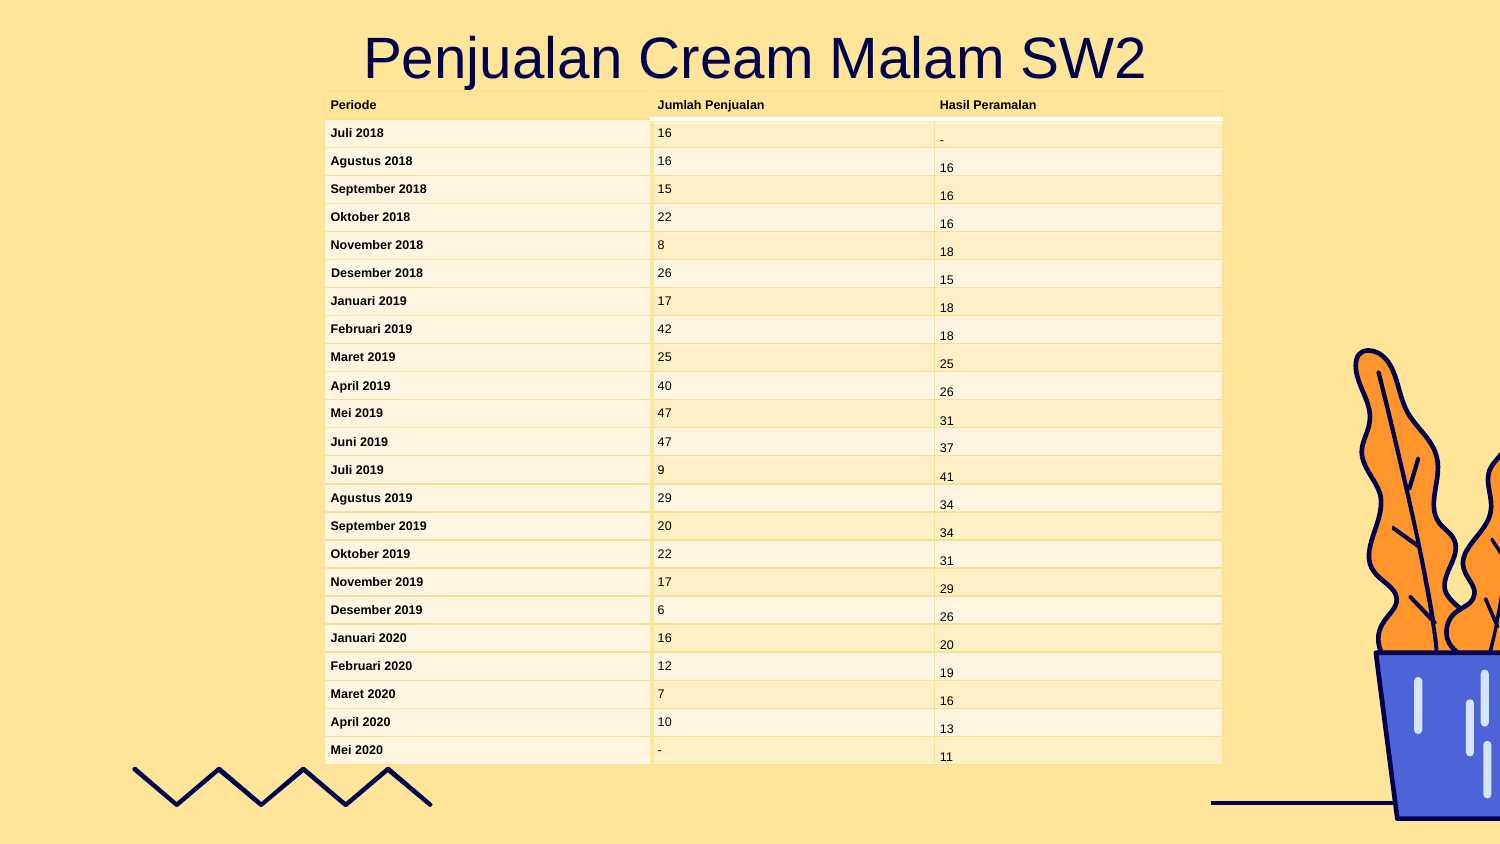

# Penjualan Cream Malam SW2
| Periode | Jumlah Penjualan | Hasil Peramalan |
| --- | --- | --- |
| Juli 2018 | 16 | - |
| Agustus 2018 | 16 | 16 |
| September 2018 | 15 | 16 |
| Oktober 2018 | 22 | 16 |
| November 2018 | 8 | 18 |
| Desember 2018 | 26 | 15 |
| Januari 2019 | 17 | 18 |
| Februari 2019 | 42 | 18 |
| Maret 2019 | 25 | 25 |
| April 2019 | 40 | 26 |
| Mei 2019 | 47 | 31 |
| Juni 2019 | 47 | 37 |
| Juli 2019 | 9 | 41 |
| Agustus 2019 | 29 | 34 |
| September 2019 | 20 | 34 |
| Oktober 2019 | 22 | 31 |
| November 2019 | 17 | 29 |
| Desember 2019 | 6 | 26 |
| Januari 2020 | 16 | 20 |
| Februari 2020 | 12 | 19 |
| Maret 2020 | 7 | 16 |
| April 2020 | 10 | 13 |
| Mei 2020 | - | 11 |